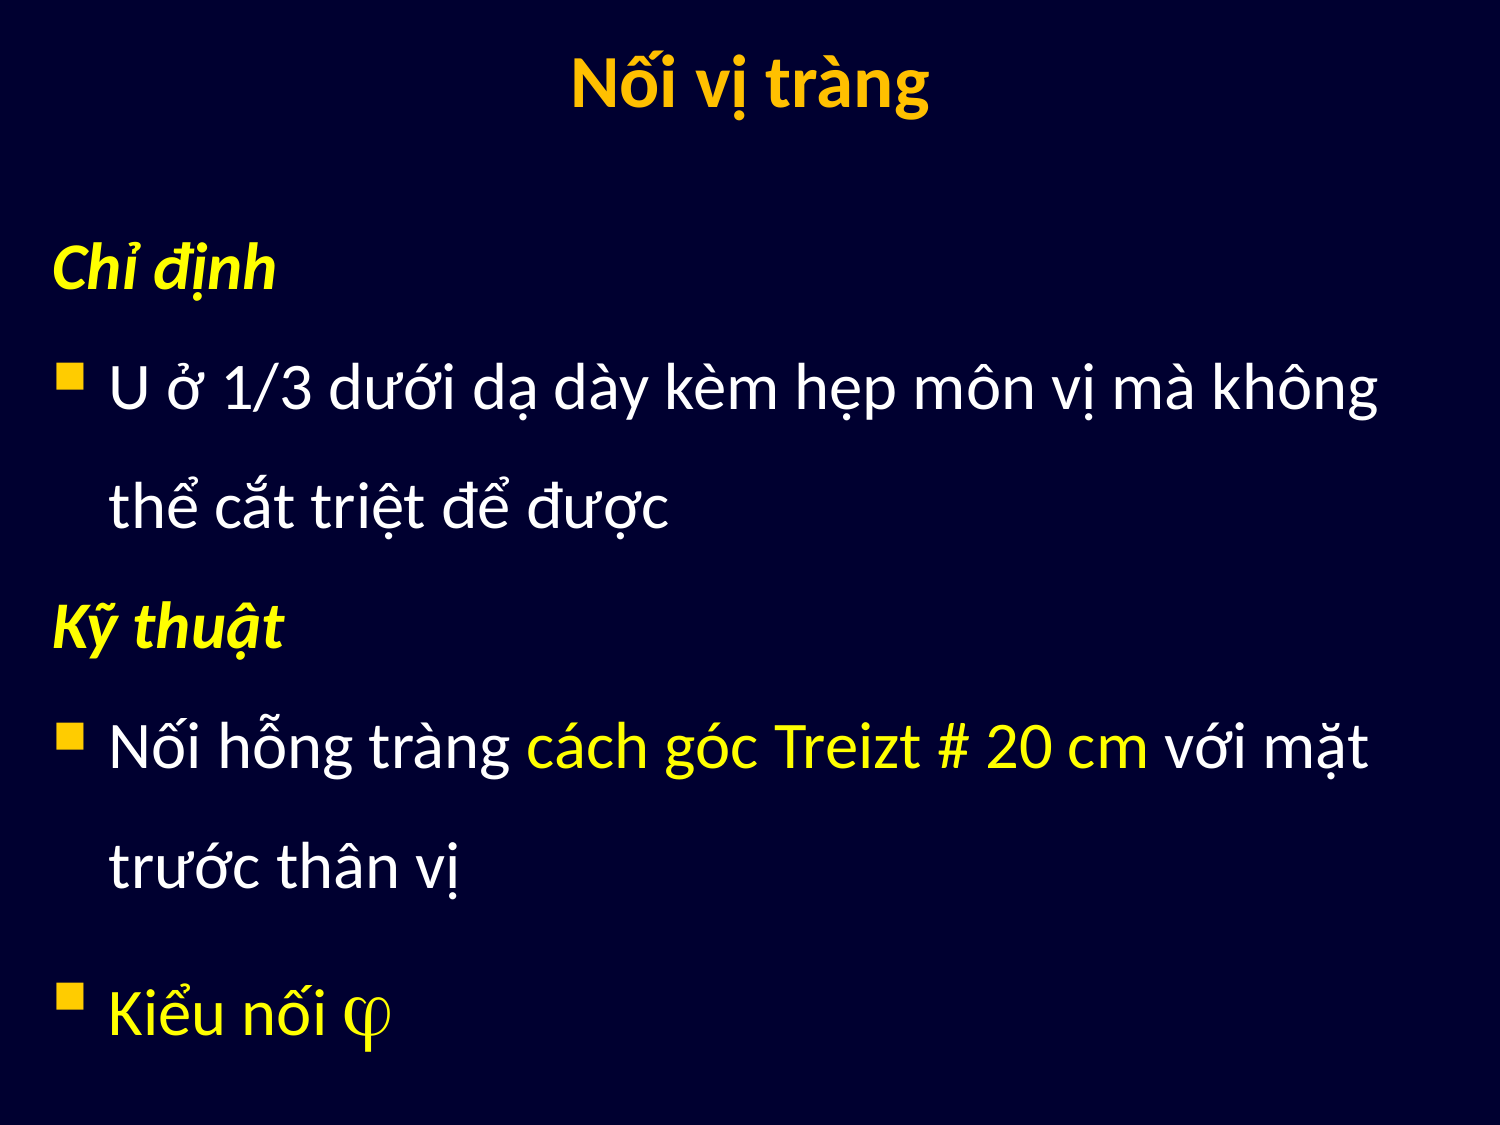

# Nối vị tràng
Chỉ định
U ở 1/3 dưới dạ dày kèm hẹp môn vị mà không thể cắt triệt để được
Kỹ thuật
Nối hỗng tràng cách góc Treizt # 20 cm với mặt trước thân vị
Kiểu nối ϕ